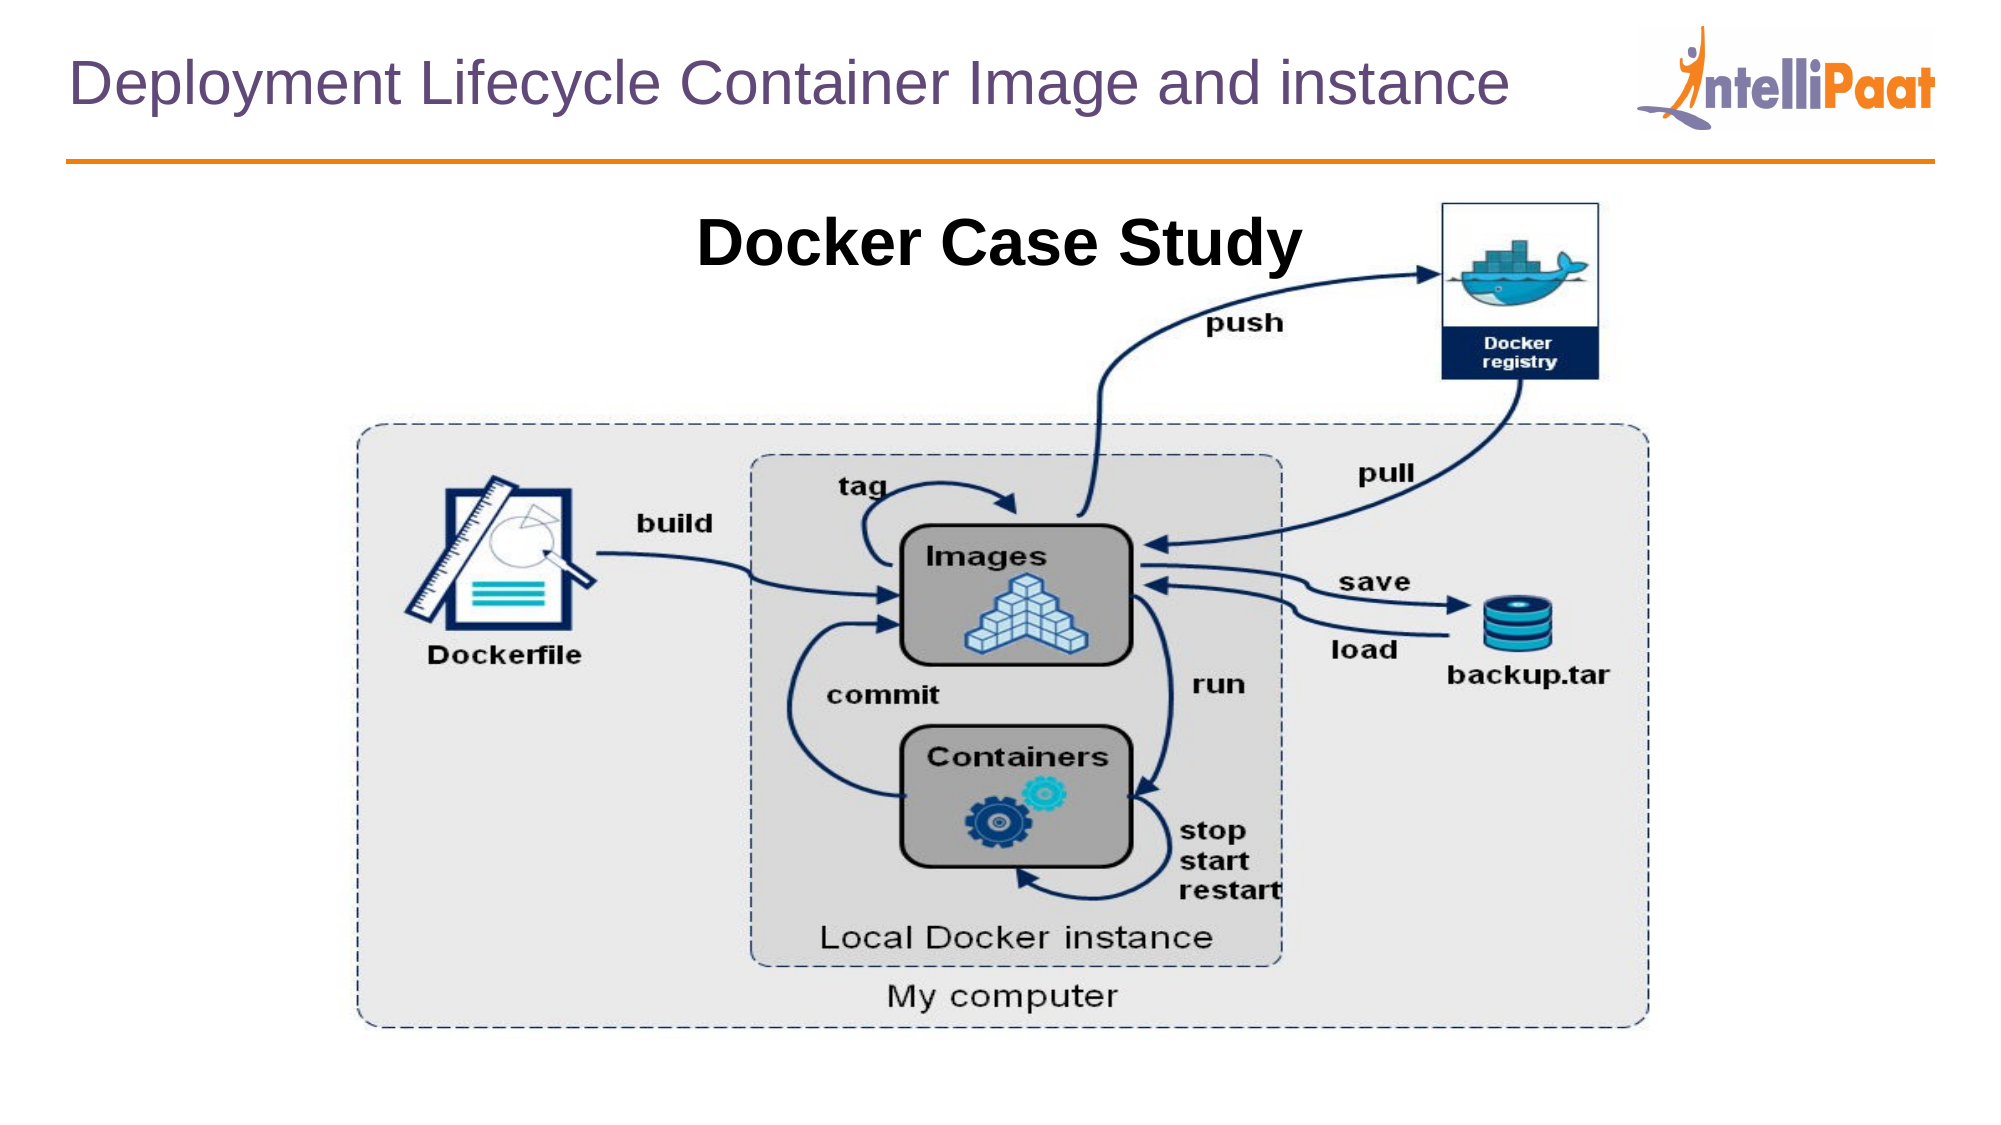

Deployment Lifecycle Container Image and instance

Docker Case Study